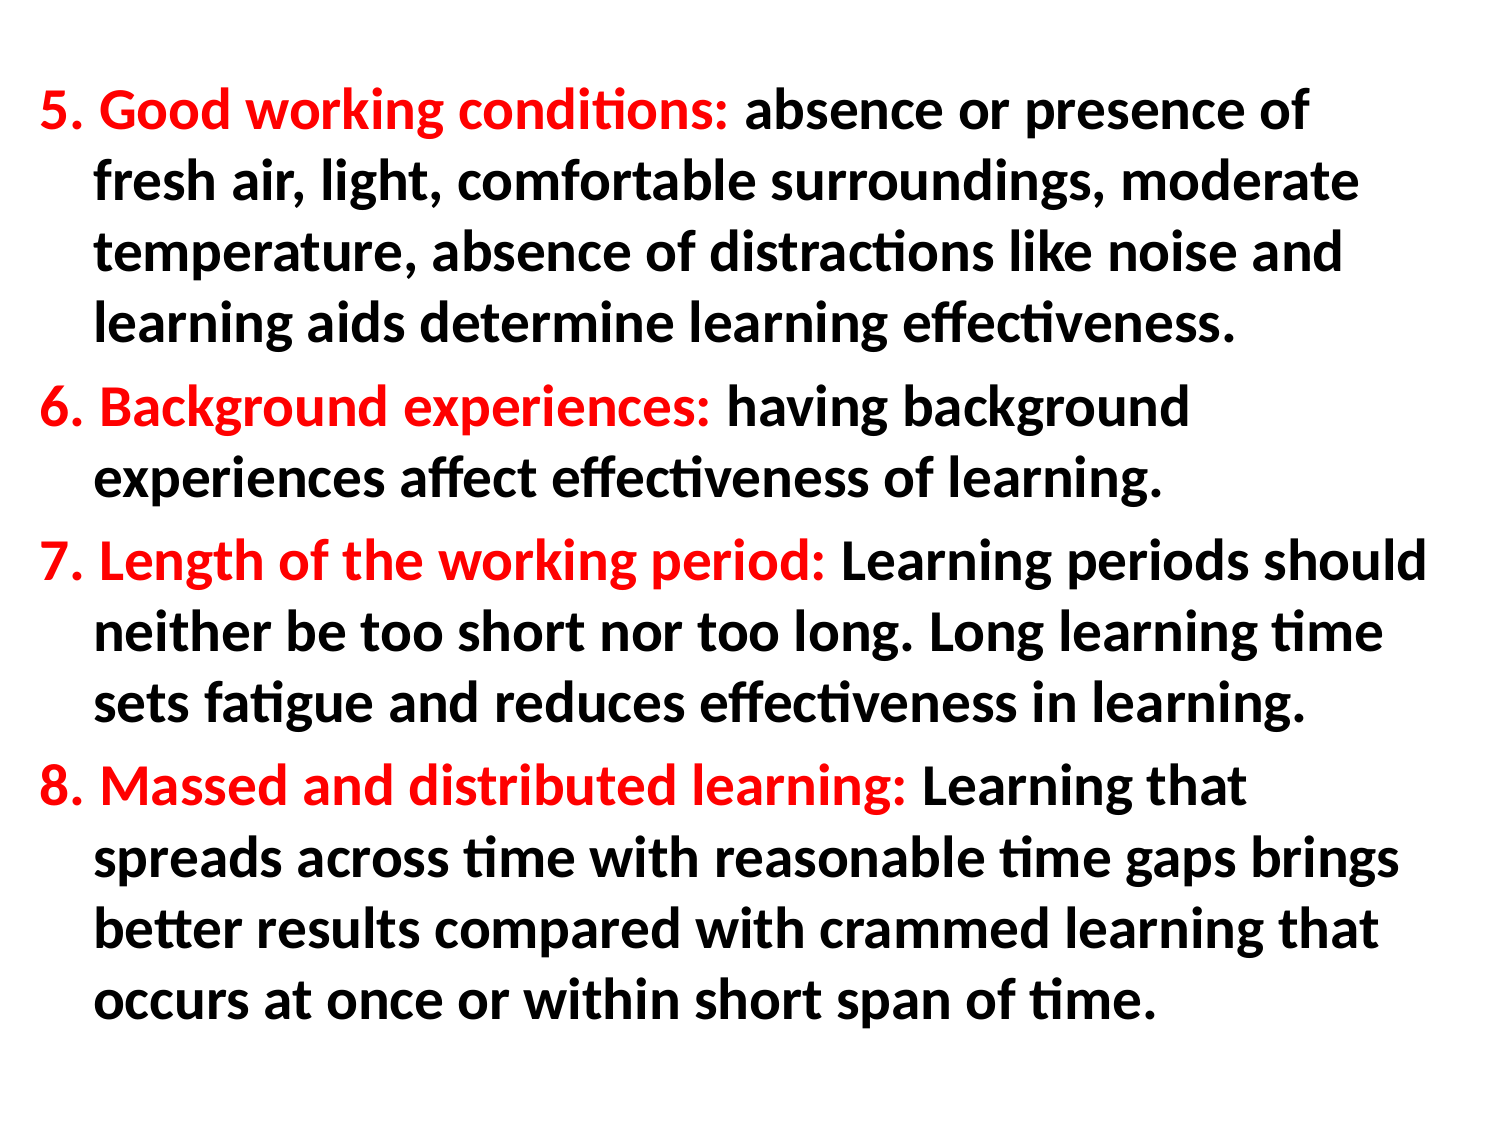

5. Good working conditions: absence or presence of fresh air, light, comfortable surroundings, moderate temperature, absence of distractions like noise and learning aids determine learning effectiveness.
6. Background experiences: having background experiences affect effectiveness of learning.
7. Length of the working period: Learning periods should neither be too short nor too long. Long learning time sets fatigue and reduces effectiveness in learning.
8. Massed and distributed learning: Learning that spreads across time with reasonable time gaps brings better results compared with crammed learning that occurs at once or within short span of time.